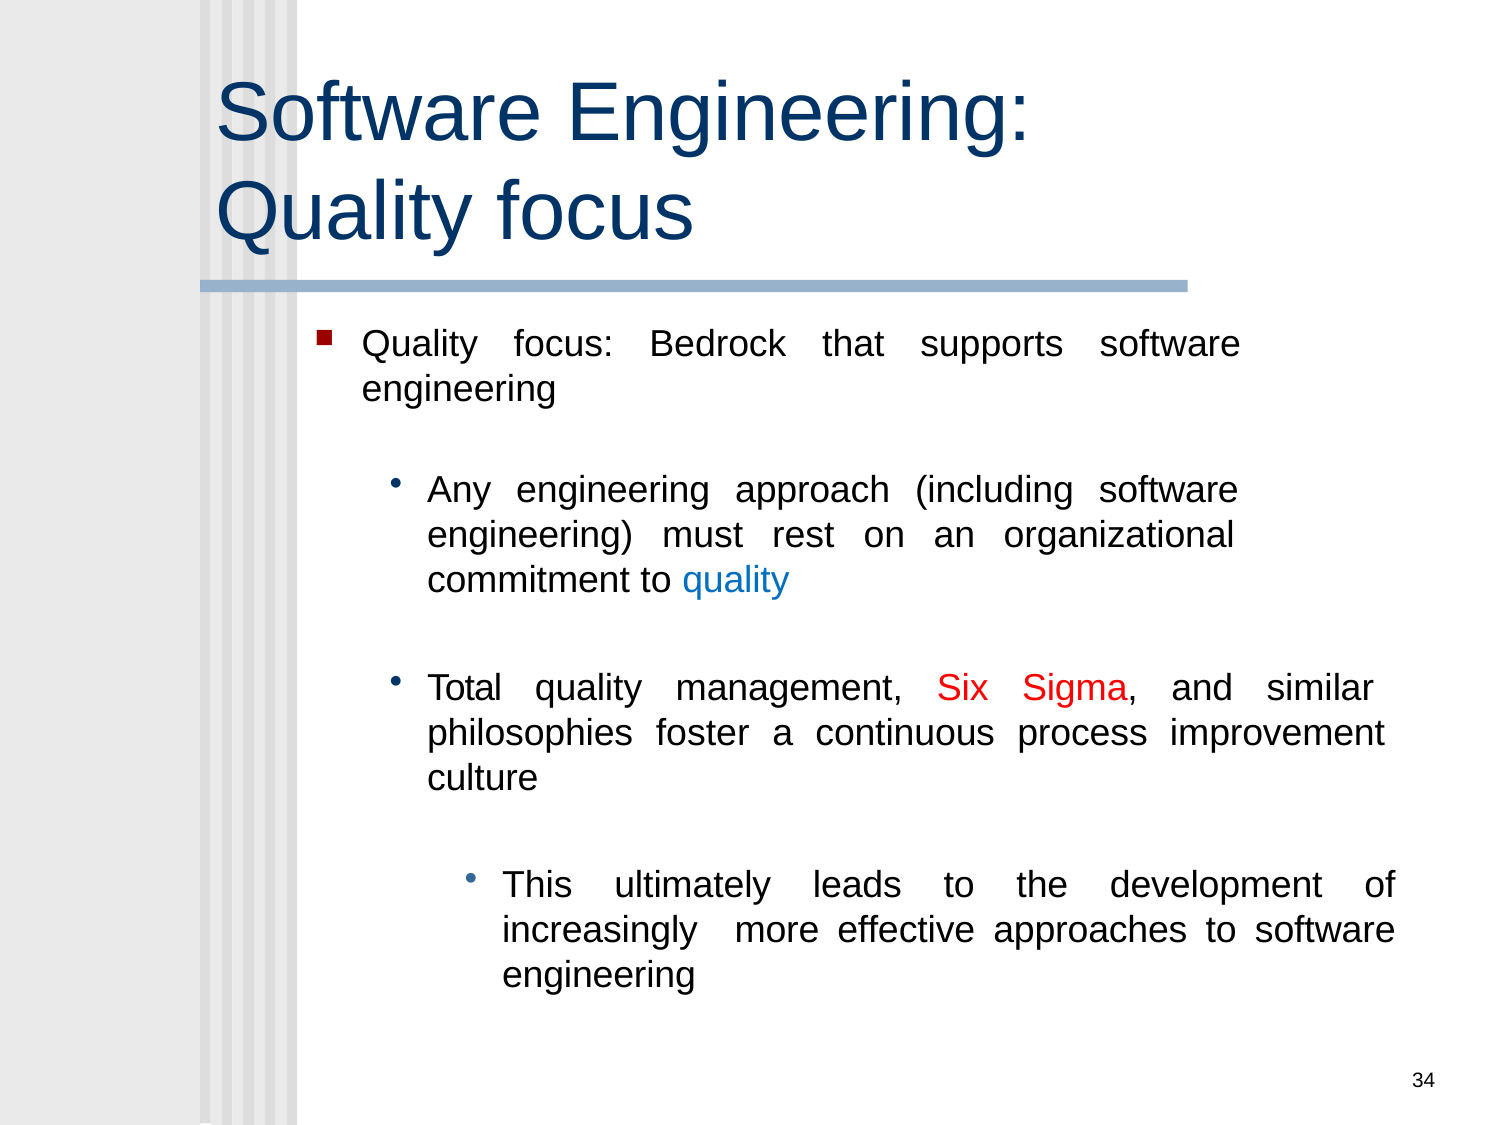

# Software Engineering:  Quality focus
Quality focus: Bedrock that supports software  engineering

Any engineering approach (including software  engineering) must rest on an organizational  commitment to quality

Total quality management, Six Sigma, and similar  philosophies foster a continuous process improvement  culture

This ultimately leads to the development of increasingly  more effective approaches to software engineering
34